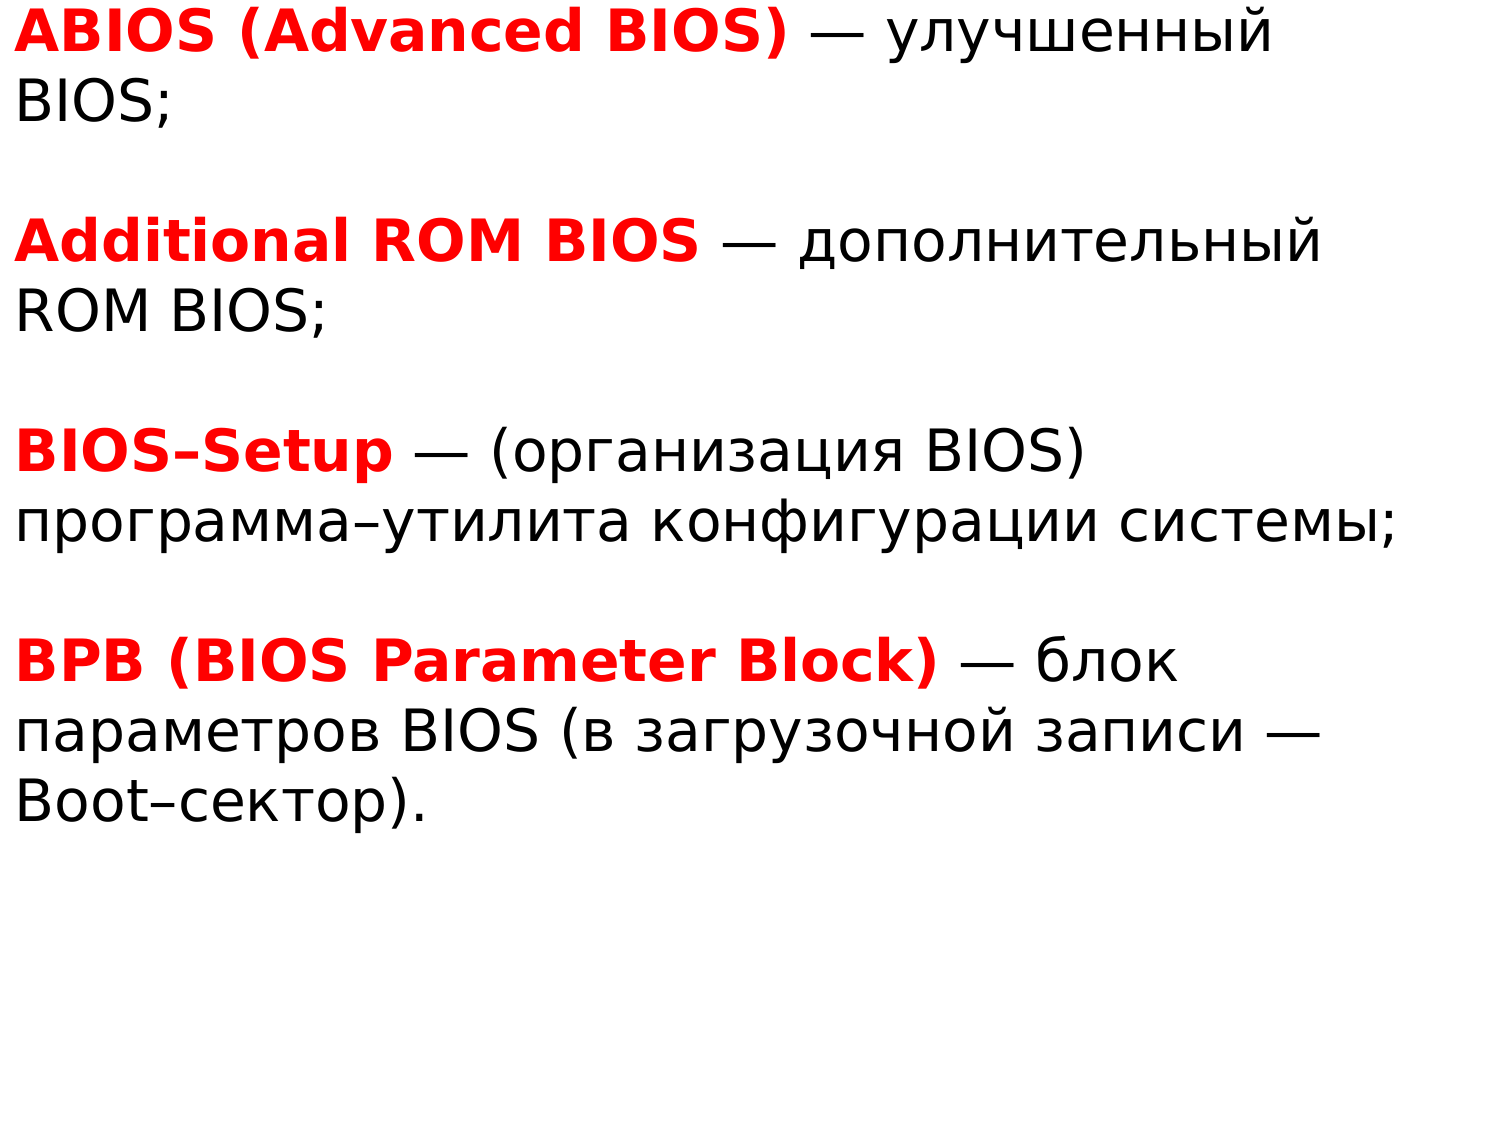

ABIOS (Advanced BIOS) — улучшенный BIOS;

Additional ROM BIOS — дополнительный ROM BIOS;

BIOS–Setup — (организация BIOS) программа–утилита конфигурации системы;

BPB (BIOS Parameter Block) — блок параметров BIOS (в загрузочной записи — Boot–сектор).